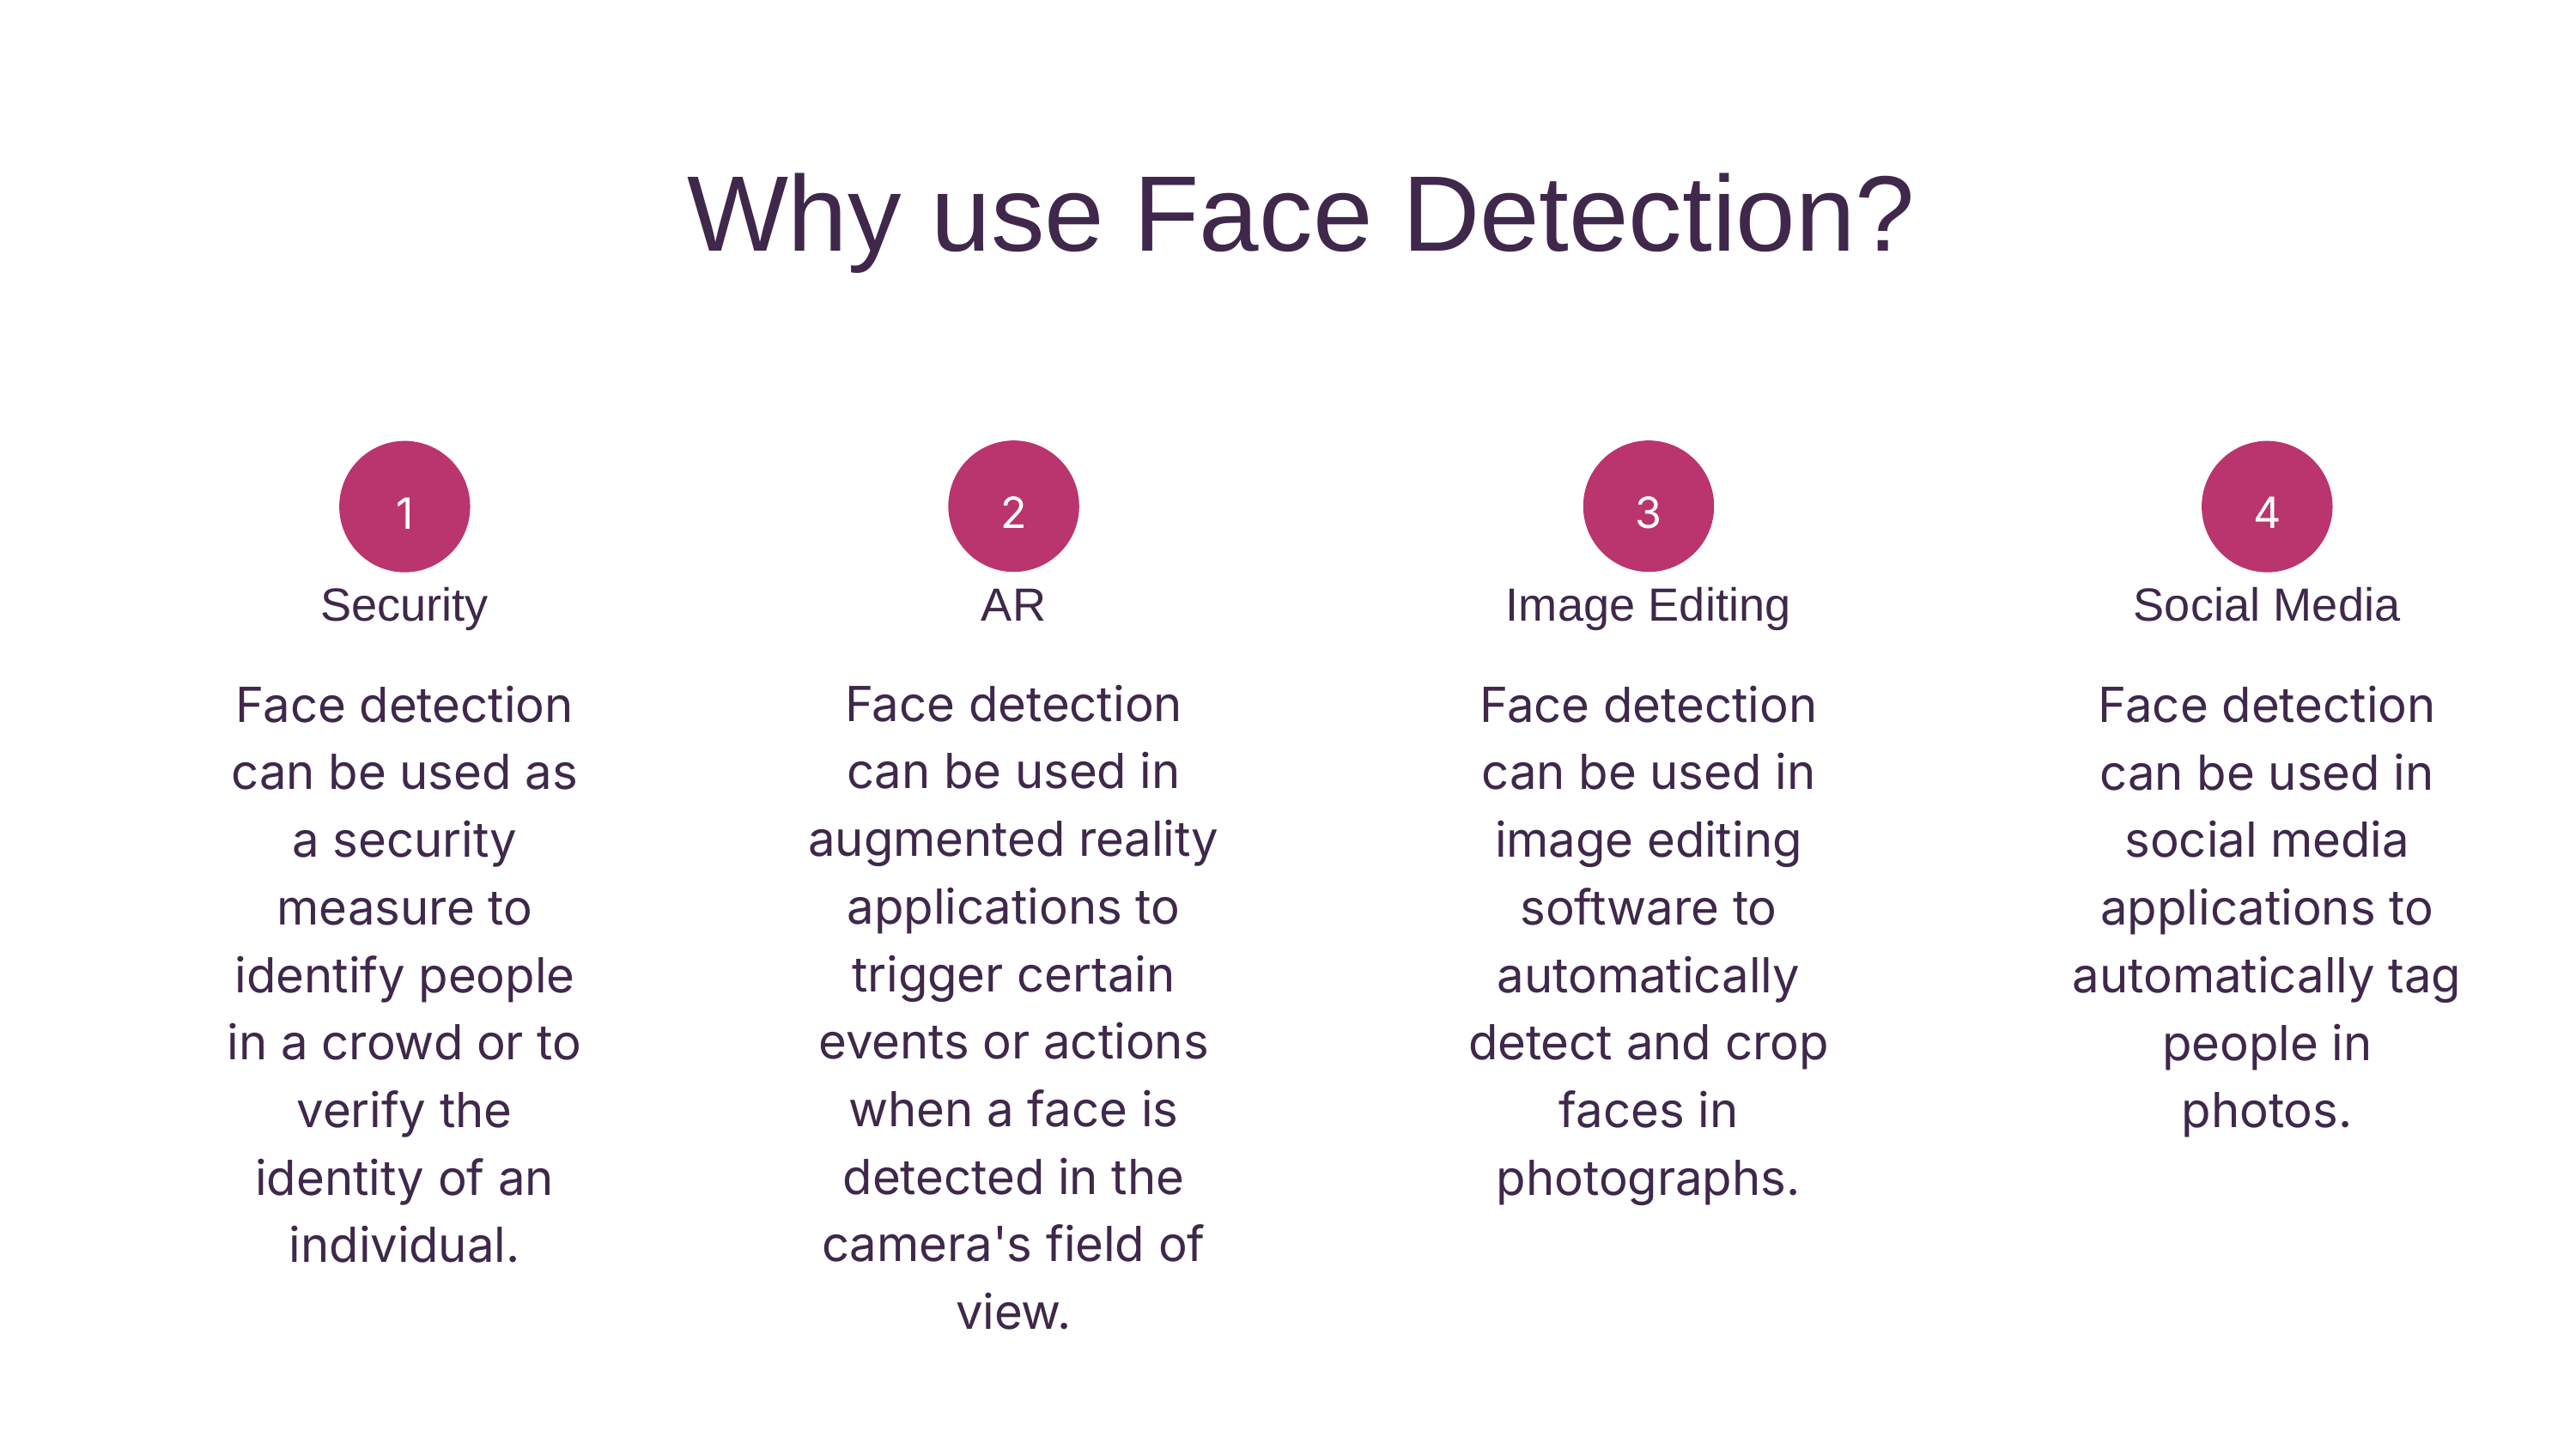

Why use Face Detection?

2
3
4
1
AR
Security
Image Editing
Social Media
Face detection can be used in augmented reality applications to trigger certain events or actions when a face is detected in the camera's field of view.
Face detection can be used as a security measure to identify people in a crowd or to verify the identity of an individual.
Face detection can be used in image editing software to automatically detect and crop faces in photographs.
Face detection can be used in social media applications to automatically tag people in photos.